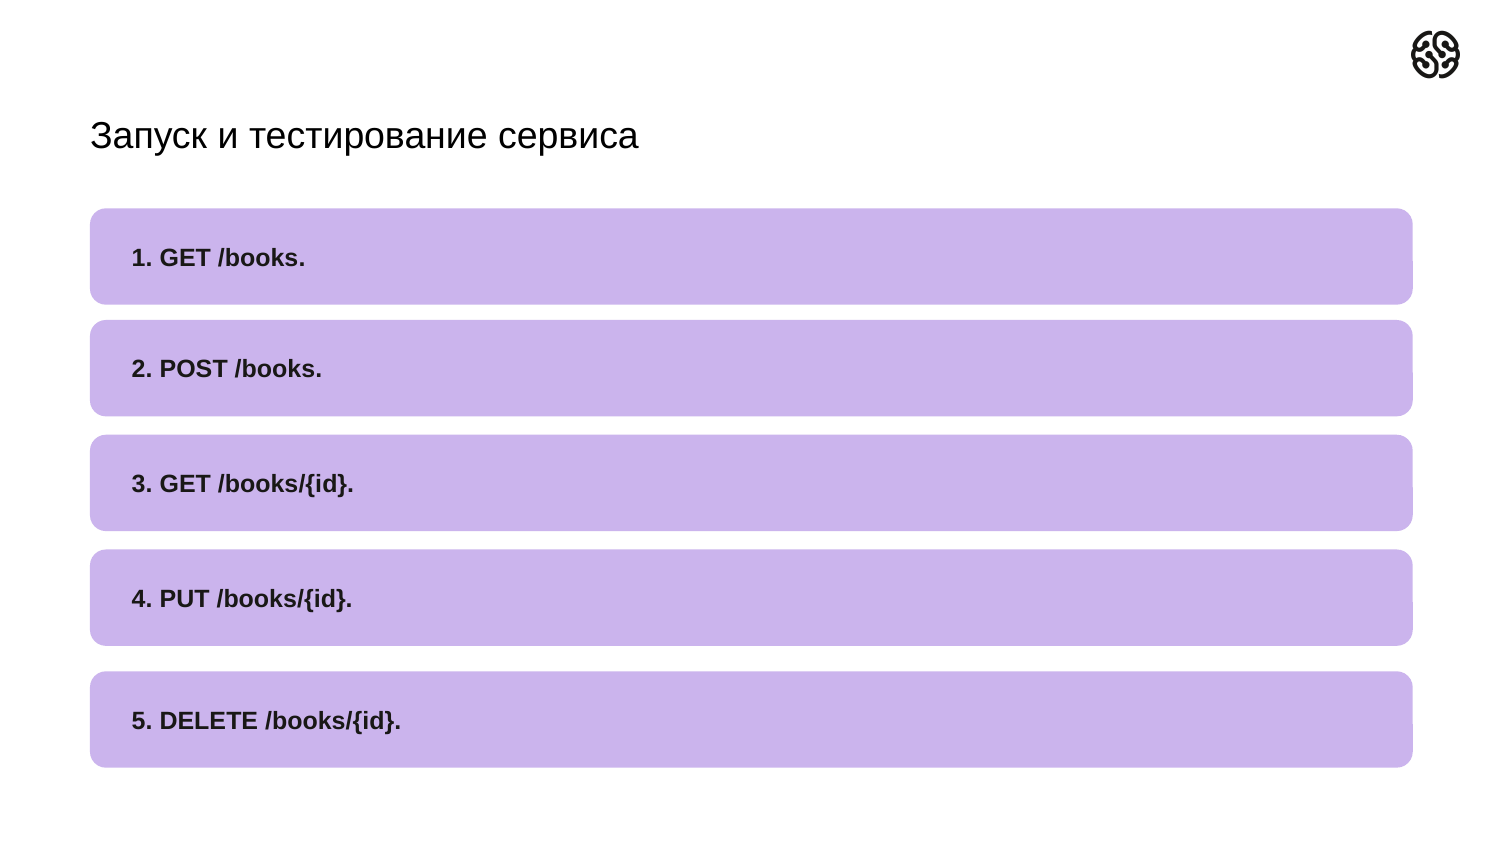

Запуск и тестирование сервиса

1. GET /books.

2. POST /books.

3. GET /books/{id}.

4. PUT /books/{id}.

5. DELETE /books/{id}.